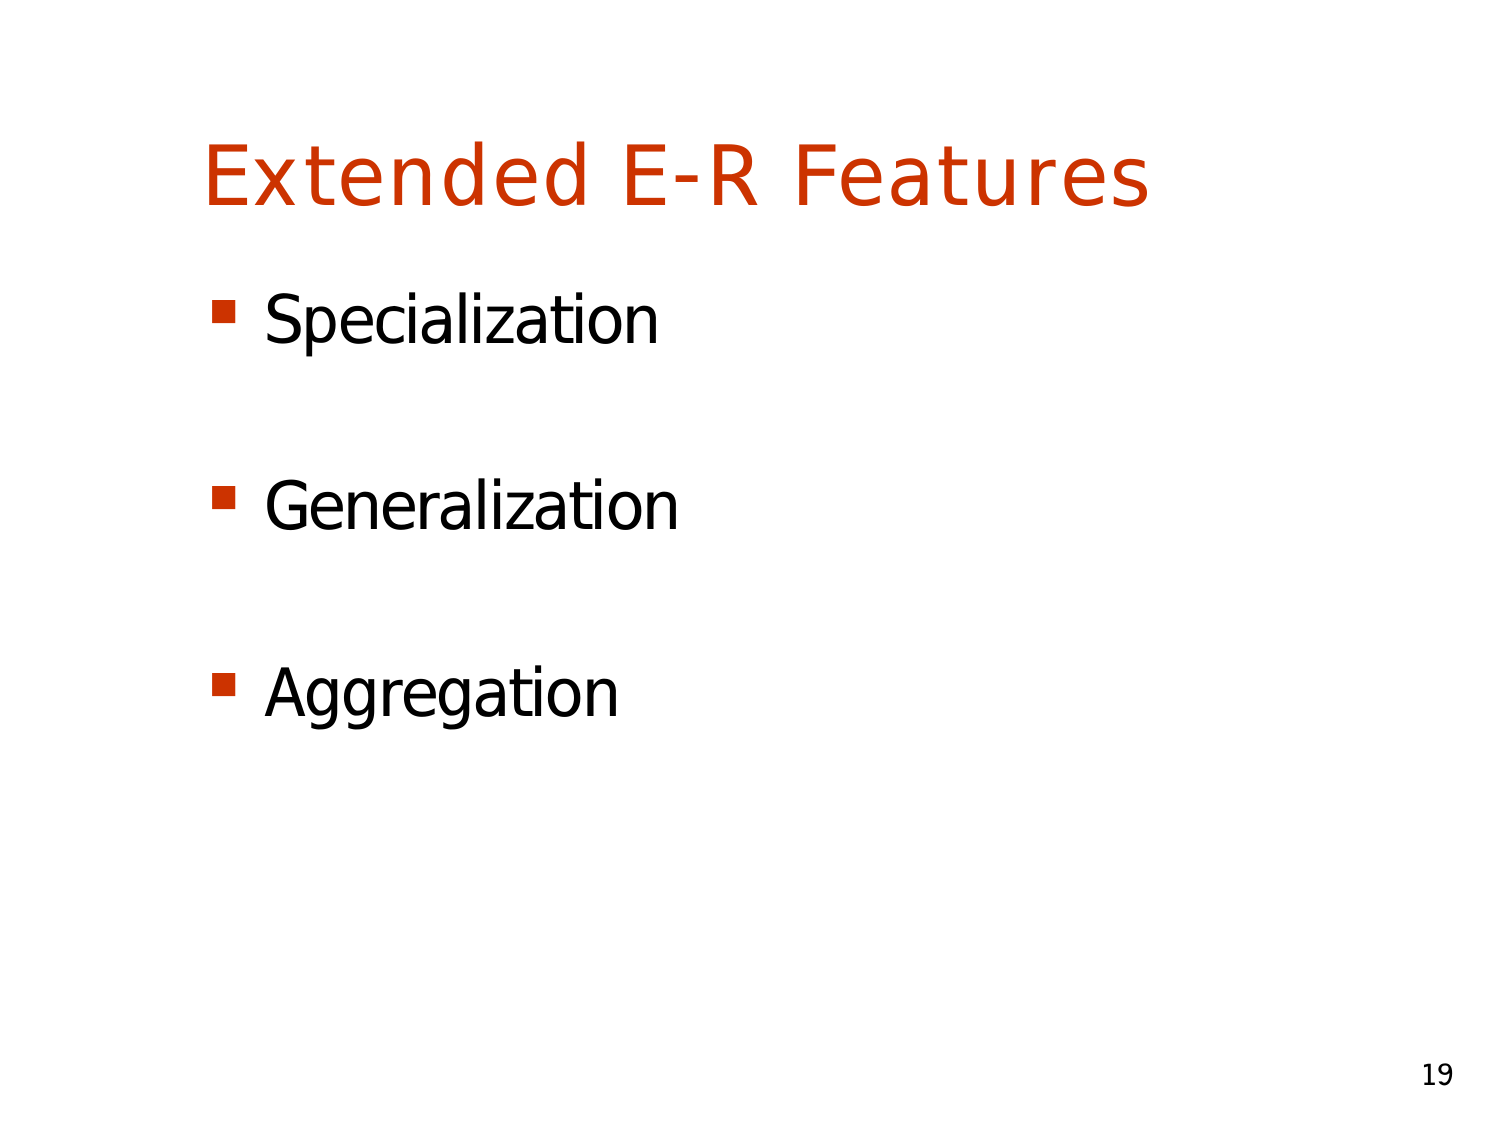

# Extended E-R Features
Specialization

Generalization

Aggregation
19